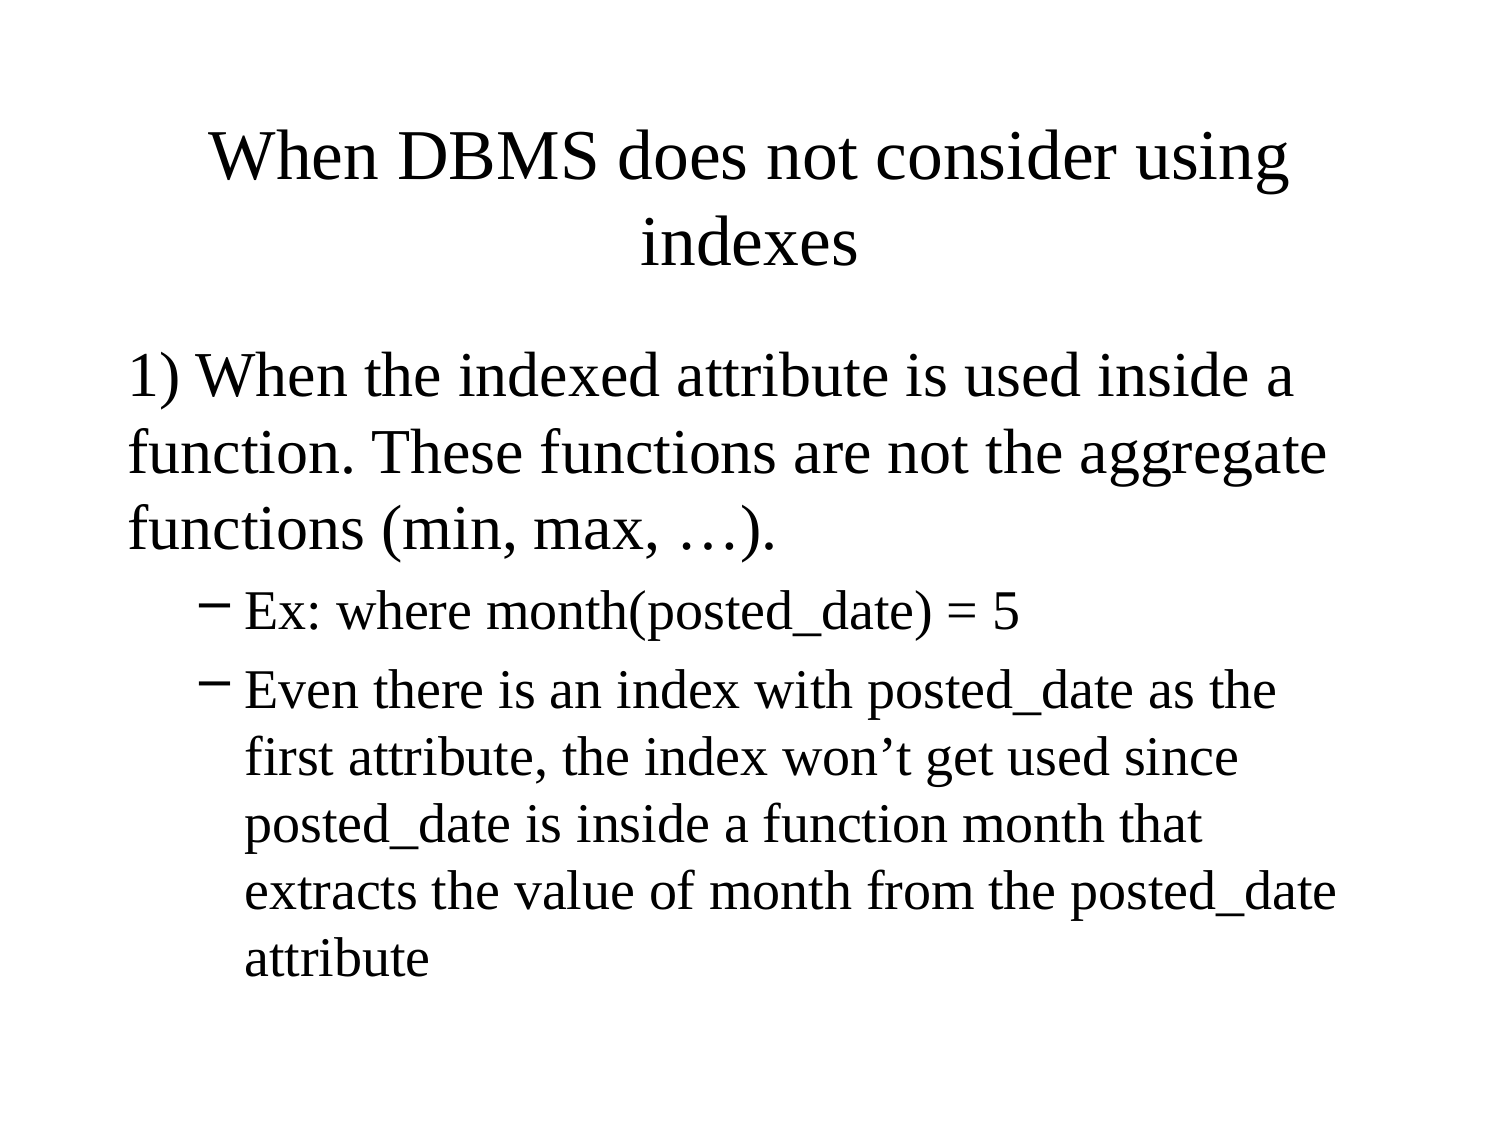

# When DBMS does not consider using indexes
1) When the indexed attribute is used inside a function. These functions are not the aggregate functions (min, max, …).
Ex: where month(posted_date) = 5
Even there is an index with posted_date as the first attribute, the index won’t get used since posted_date is inside a function month that extracts the value of month from the posted_date attribute